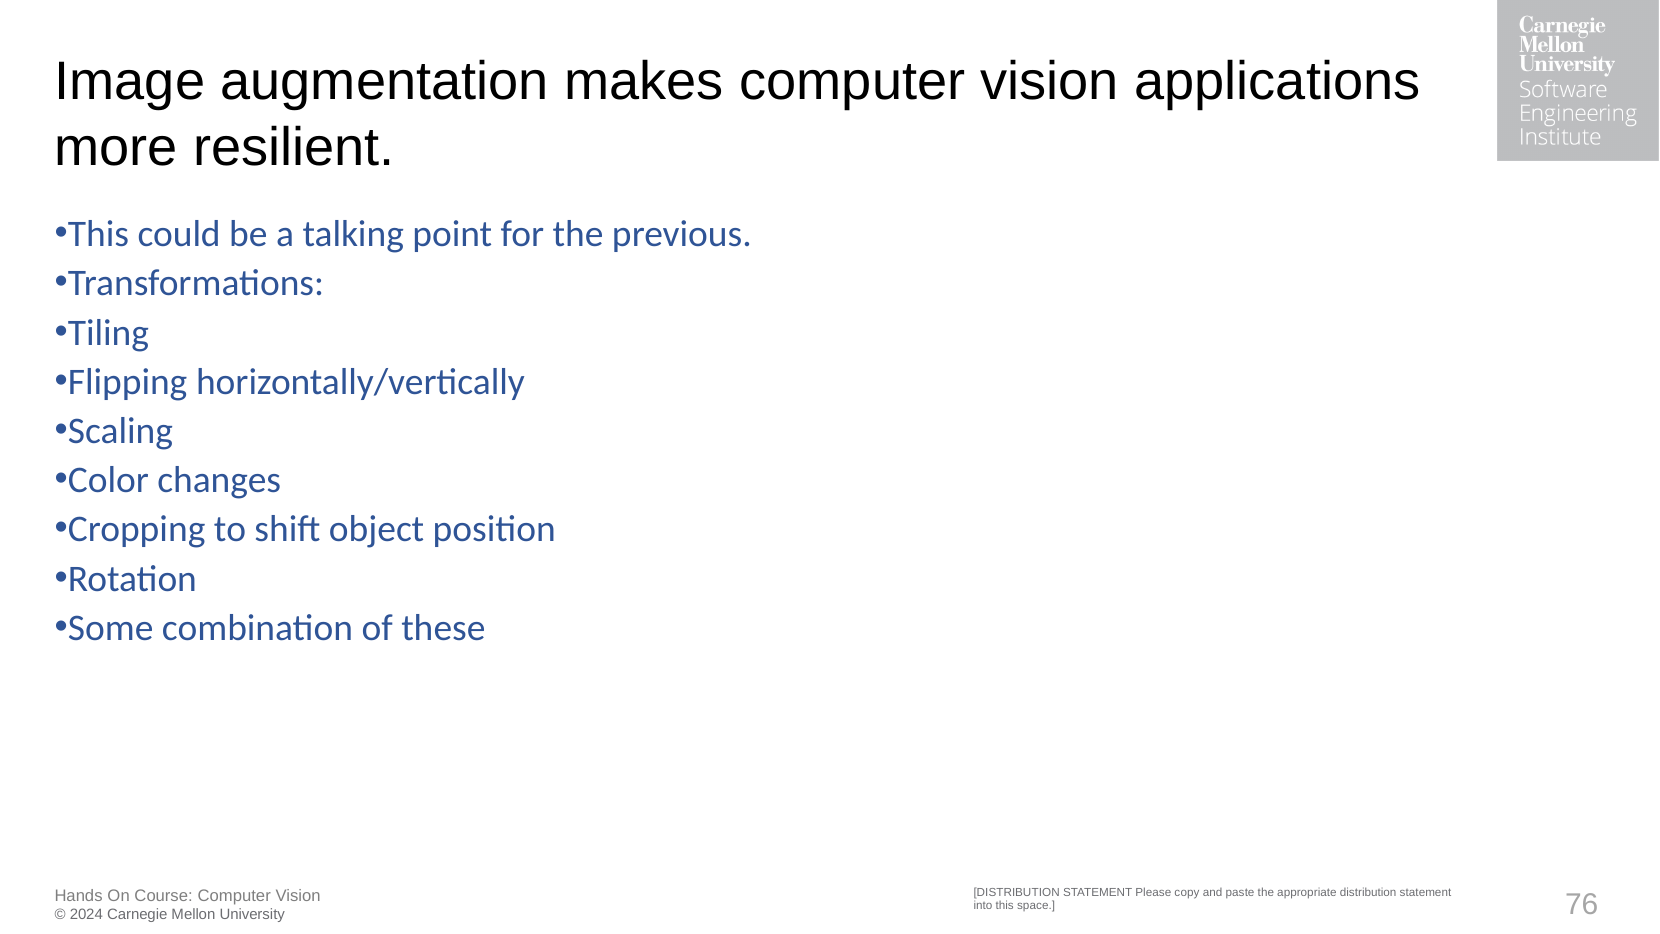

# Image augmentation makes computer vision applications more resilient.
This could be a talking point for the previous.
Transformations:
Tiling
Flipping horizontally/vertically
Scaling
Color changes
Cropping to shift object position
Rotation
Some combination of these